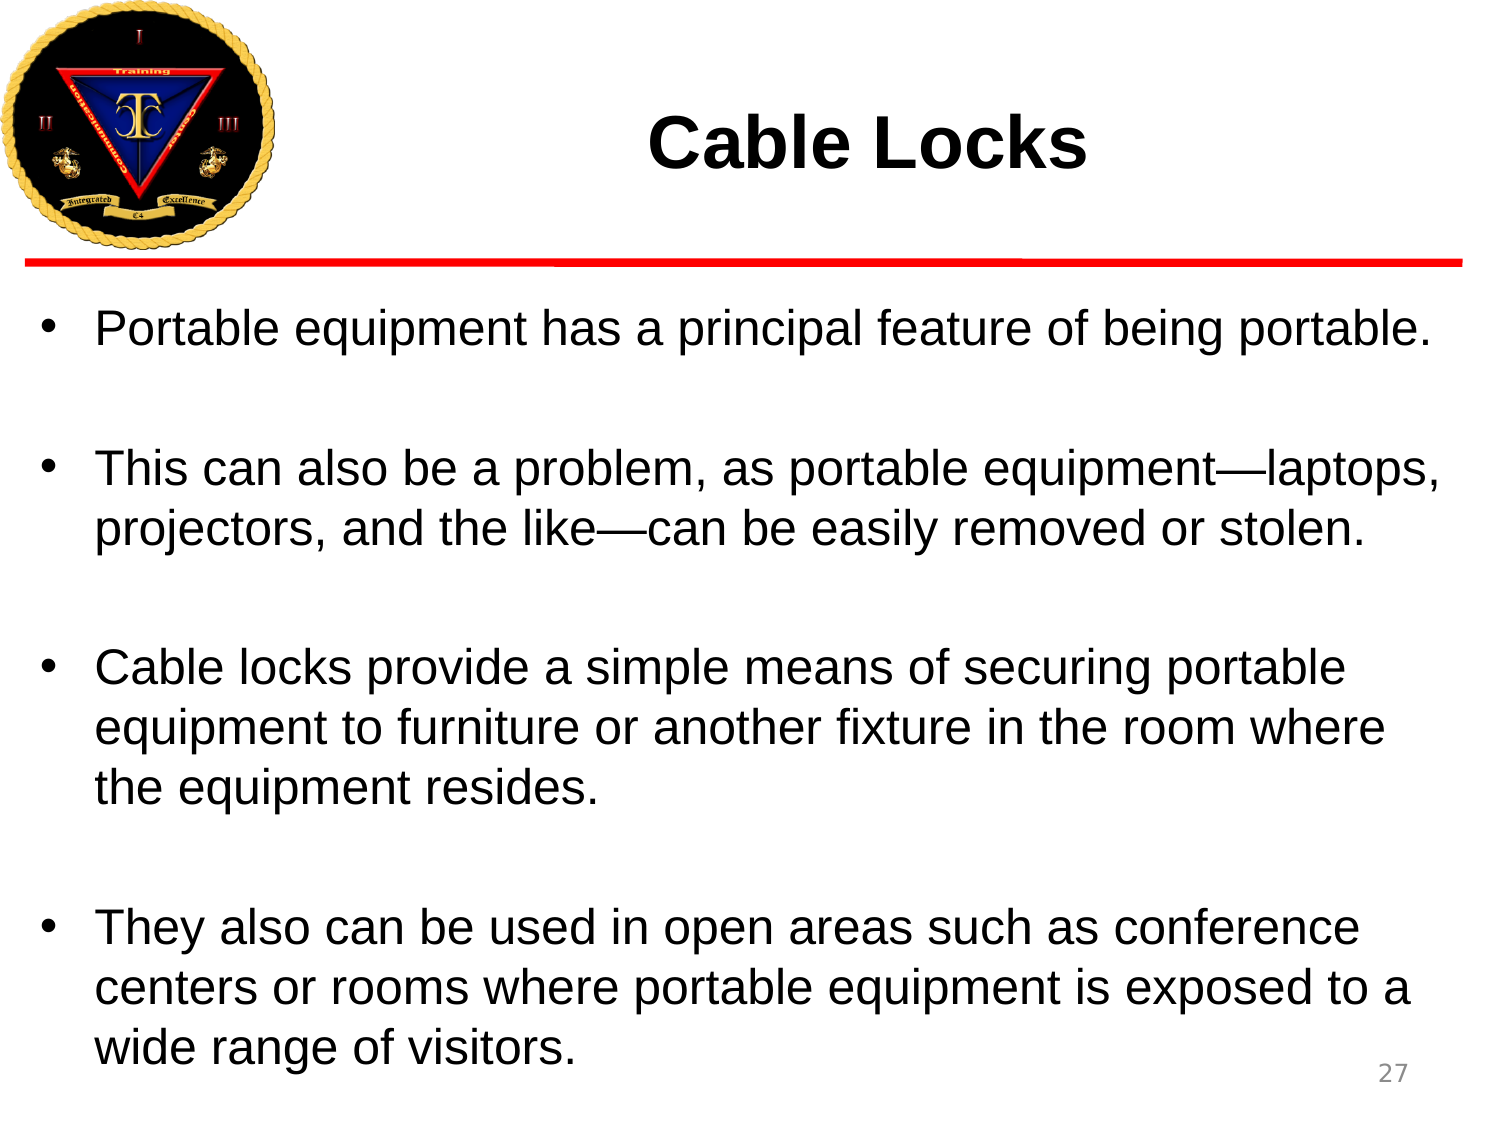

# Cable Locks
Portable equipment has a principal feature of being portable.

This can also be a problem, as portable equipment—laptops, projectors, and the like—can be easily removed or stolen.

Cable locks provide a simple means of securing portable equipment to furniture or another fixture in the room where the equipment resides.

They also can be used in open areas such as conference centers or rooms where portable equipment is exposed to a wide range of visitors.
27